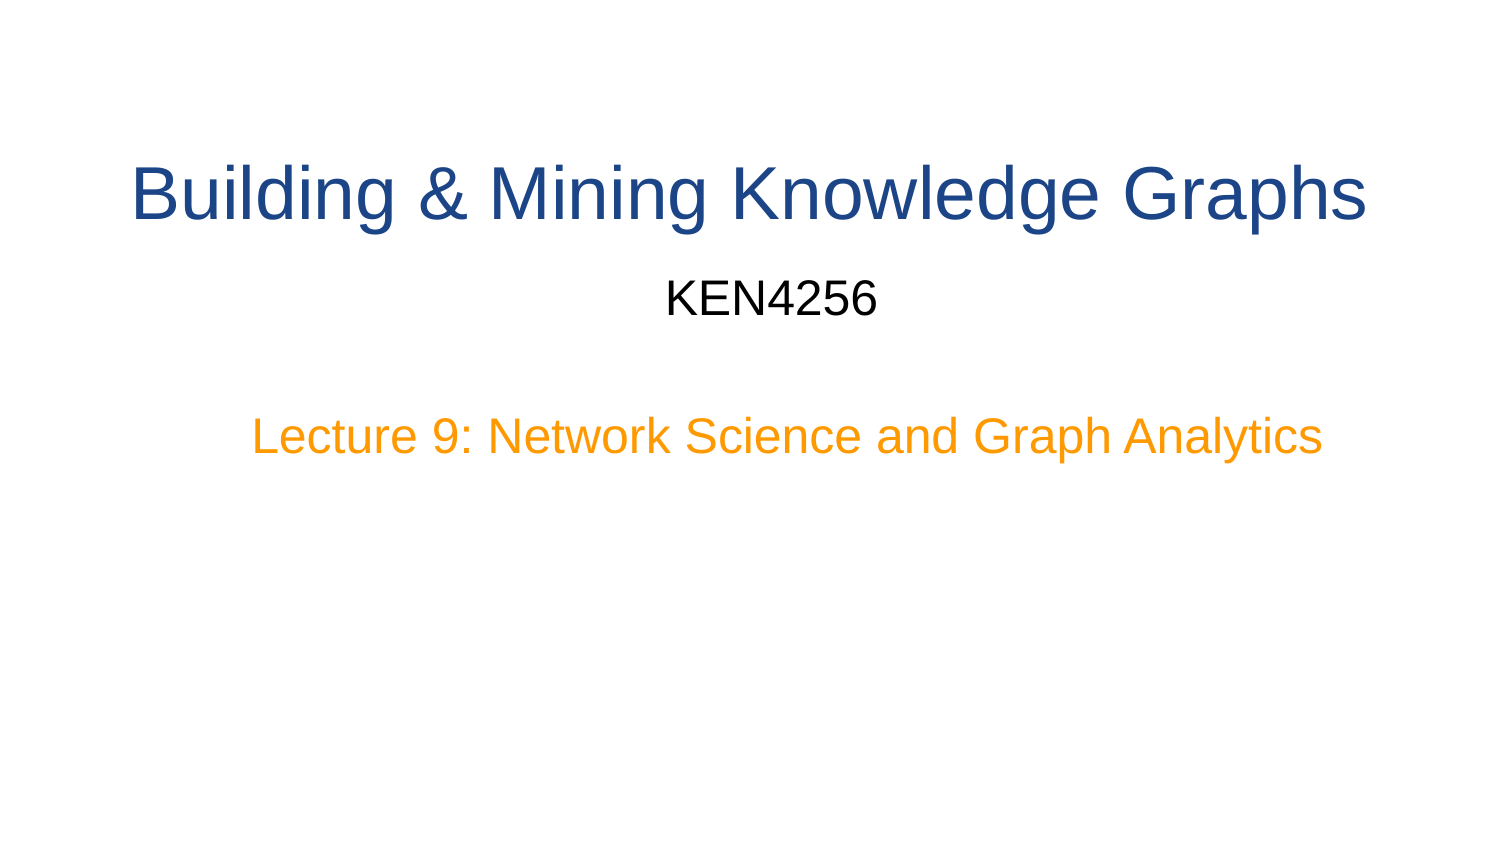

# Building & Mining Knowledge Graphs
KEN4256
Lecture 9: Network Science and Graph Analytics